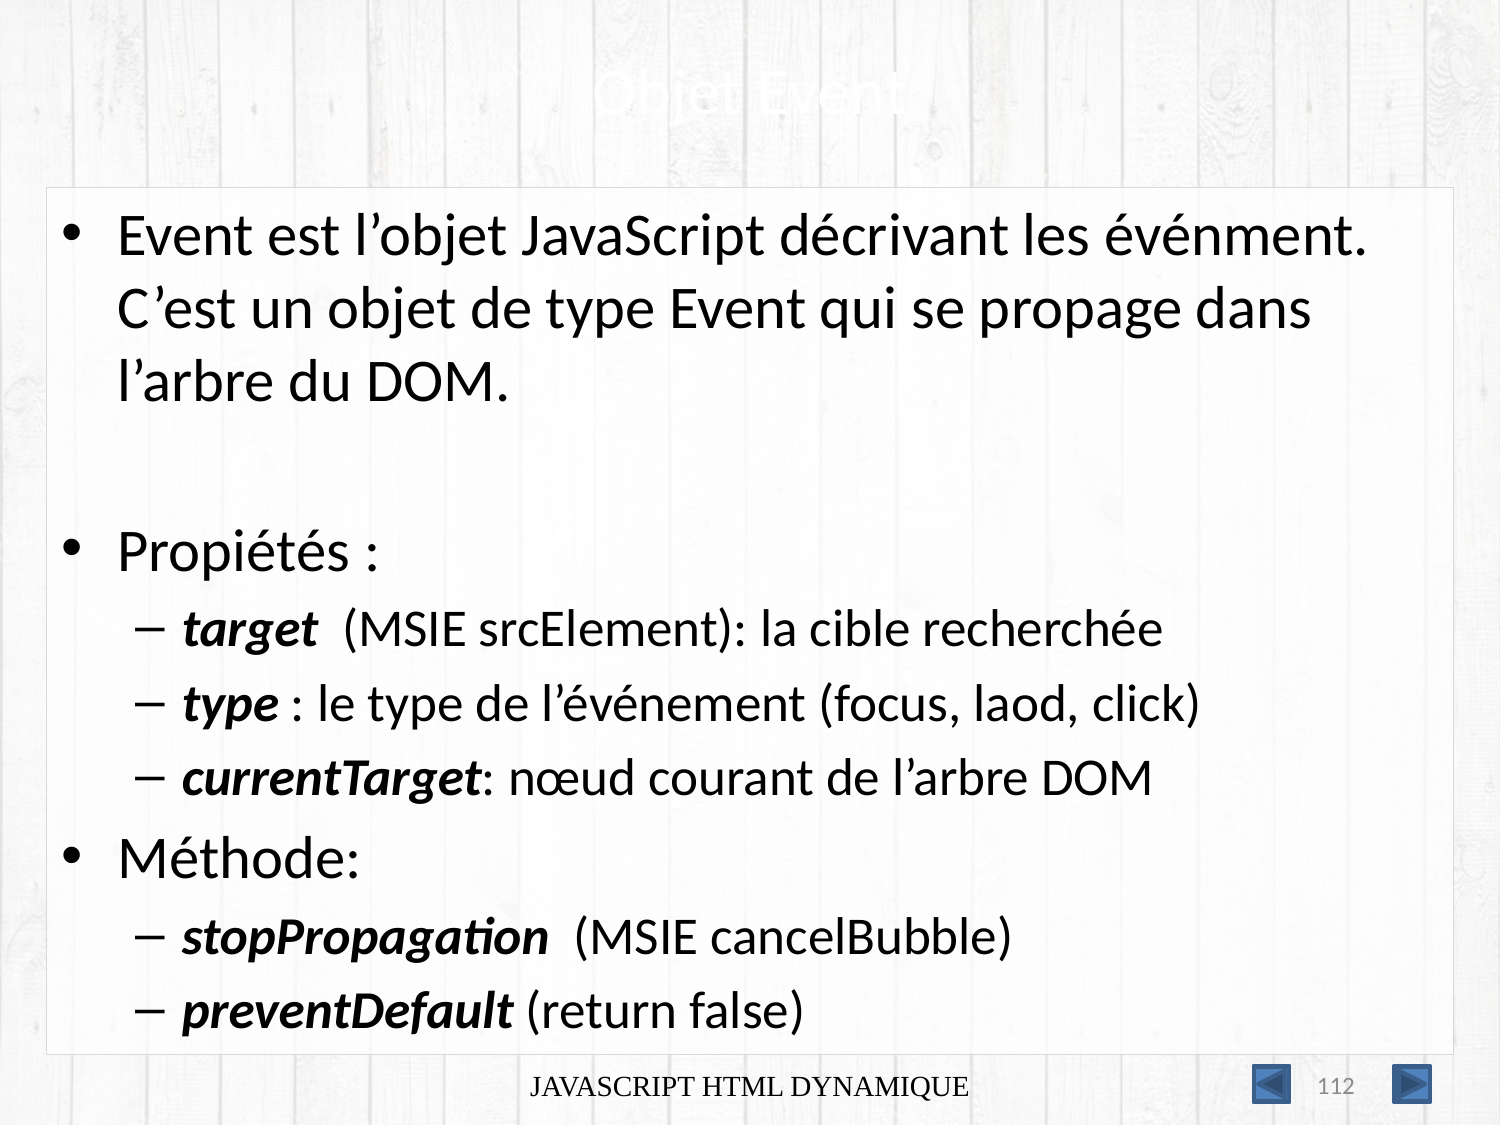

# Objet Event
Event est l’objet JavaScript décrivant les événment. C’est un objet de type Event qui se propage dans l’arbre du DOM.

Propiétés :
target  (MSIE srcElement): la cible recherchée
type : le type de l’événement (focus, laod, click)
currentTarget: nœud courant de l’arbre DOM
Méthode:
stopPropagation  (MSIE cancelBubble)
preventDefault (return false)
JAVASCRIPT HTML DYNAMIQUE
112